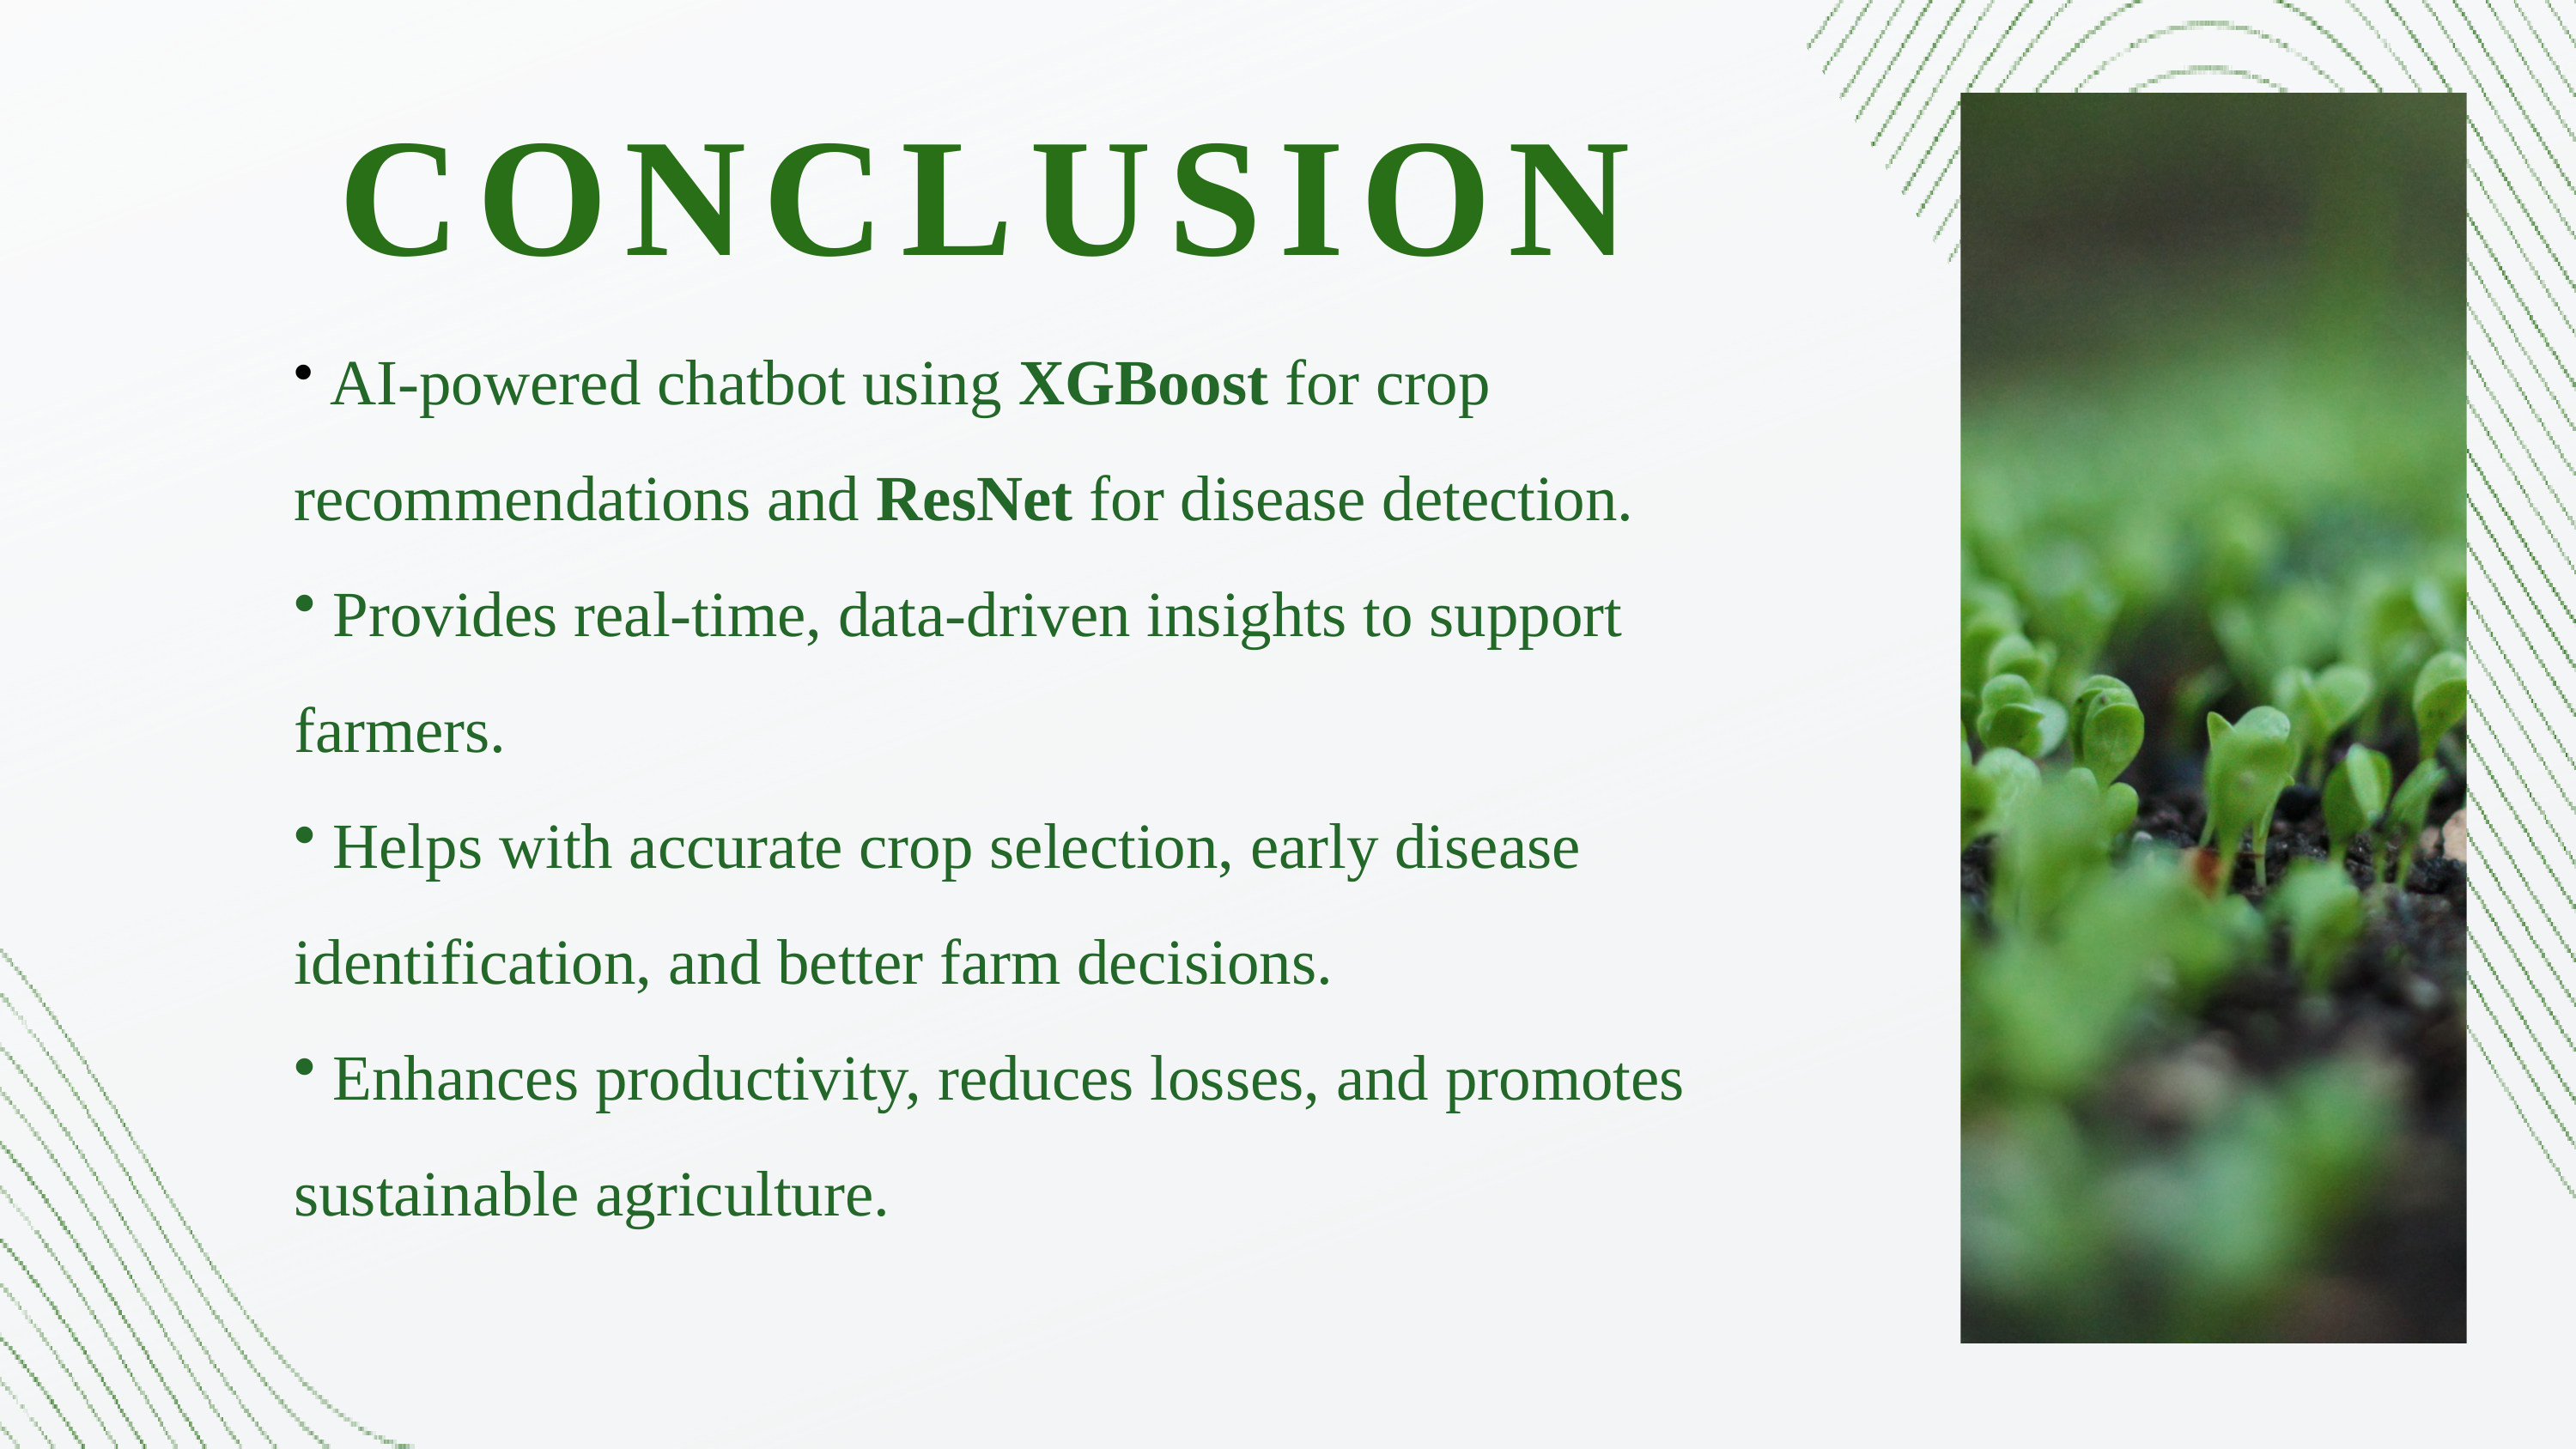

CONCLUSION

 AI-powered chatbot using XGBoost for crop recommendations and ResNet for disease detection.
 Provides real-time, data-driven insights to support farmers.
 Helps with accurate crop selection, early disease identification, and better farm decisions.
 Enhances productivity, reduces losses, and promotes sustainable agriculture.